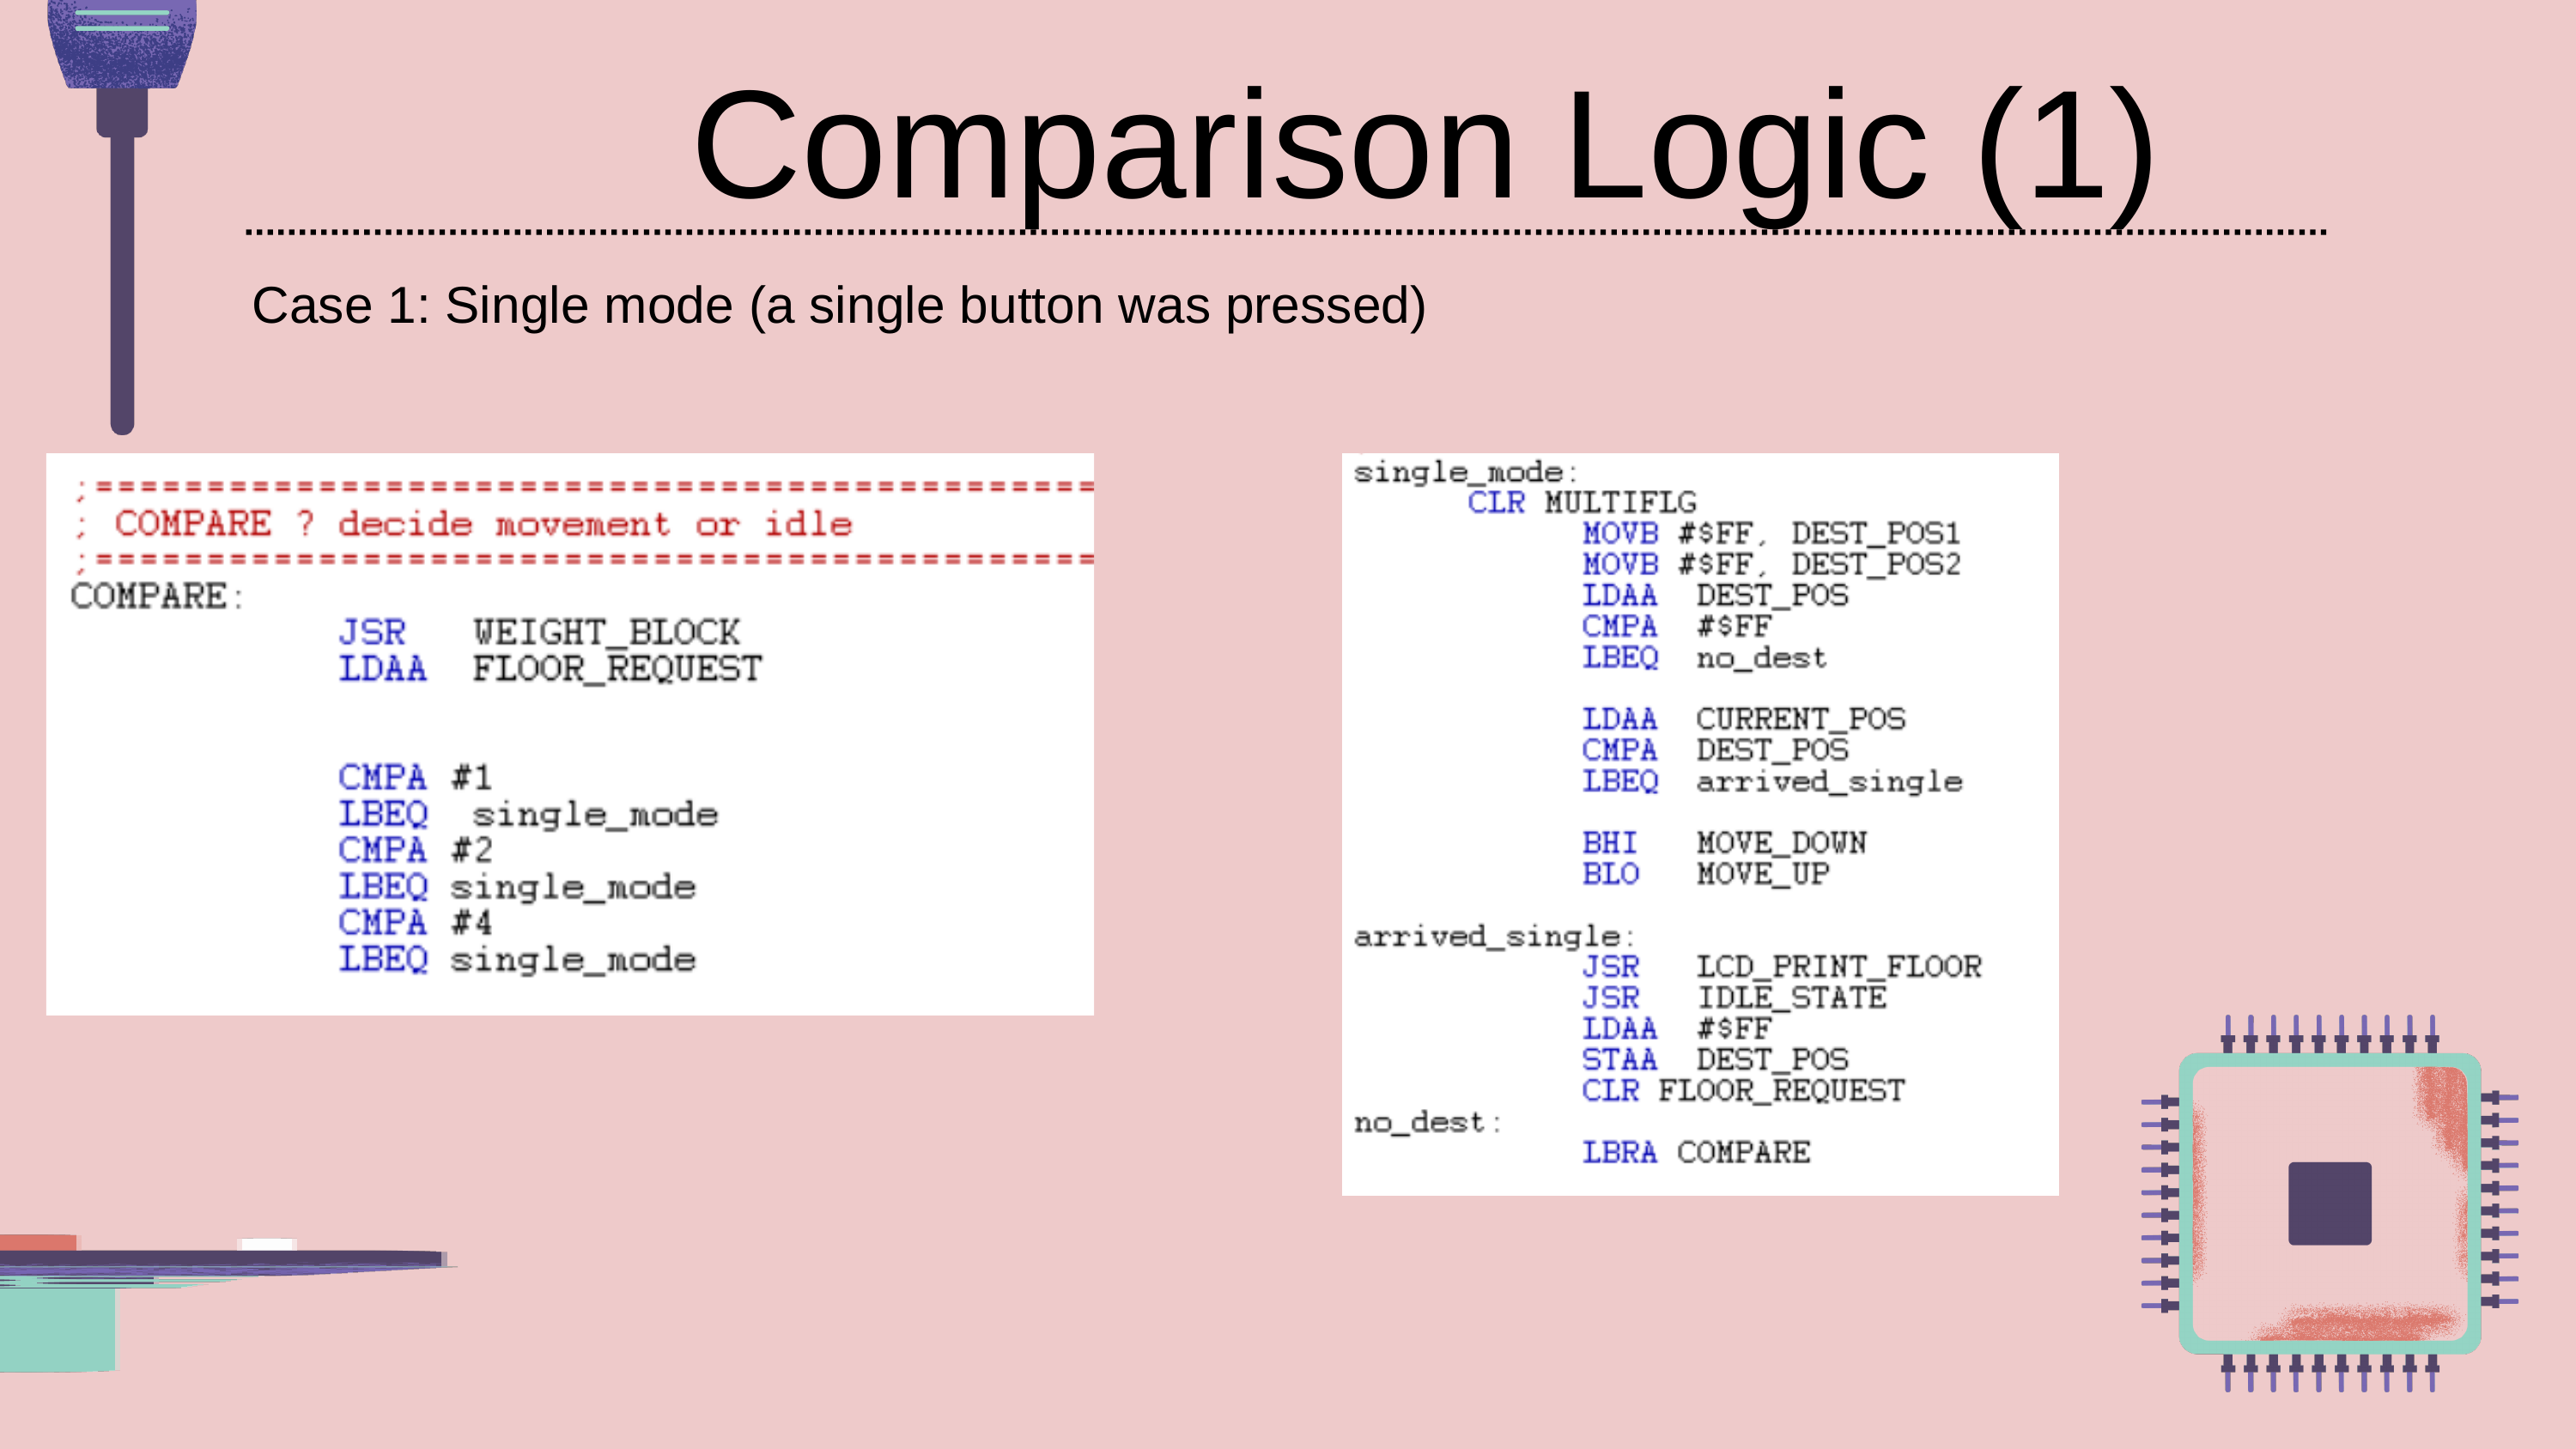

Comparison Logic (1)

Case 1: Single mode (a single button was pressed)